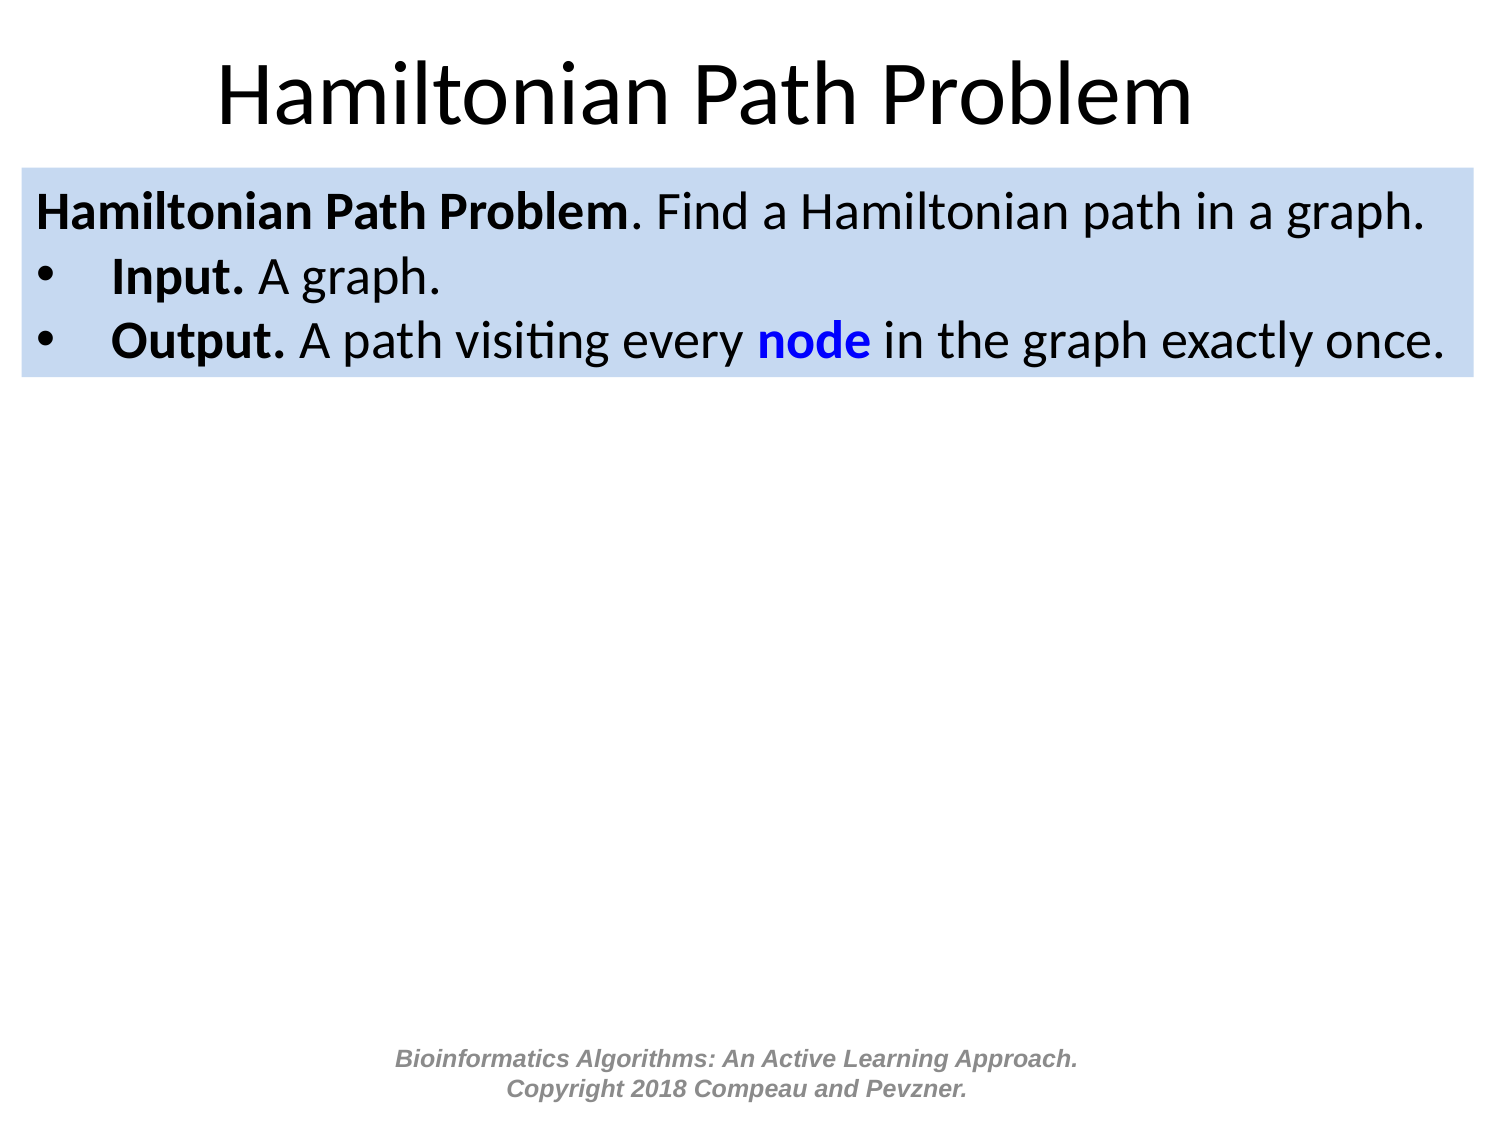

Hamiltonian Path Problem
Hamiltonian Path Problem. Find a Hamiltonian path in a graph.
Input. A graph.
Output. A path visiting every node in the graph exactly once.
Bioinformatics Algorithms: An Active Learning Approach.
Copyright 2018 Compeau and Pevzner.